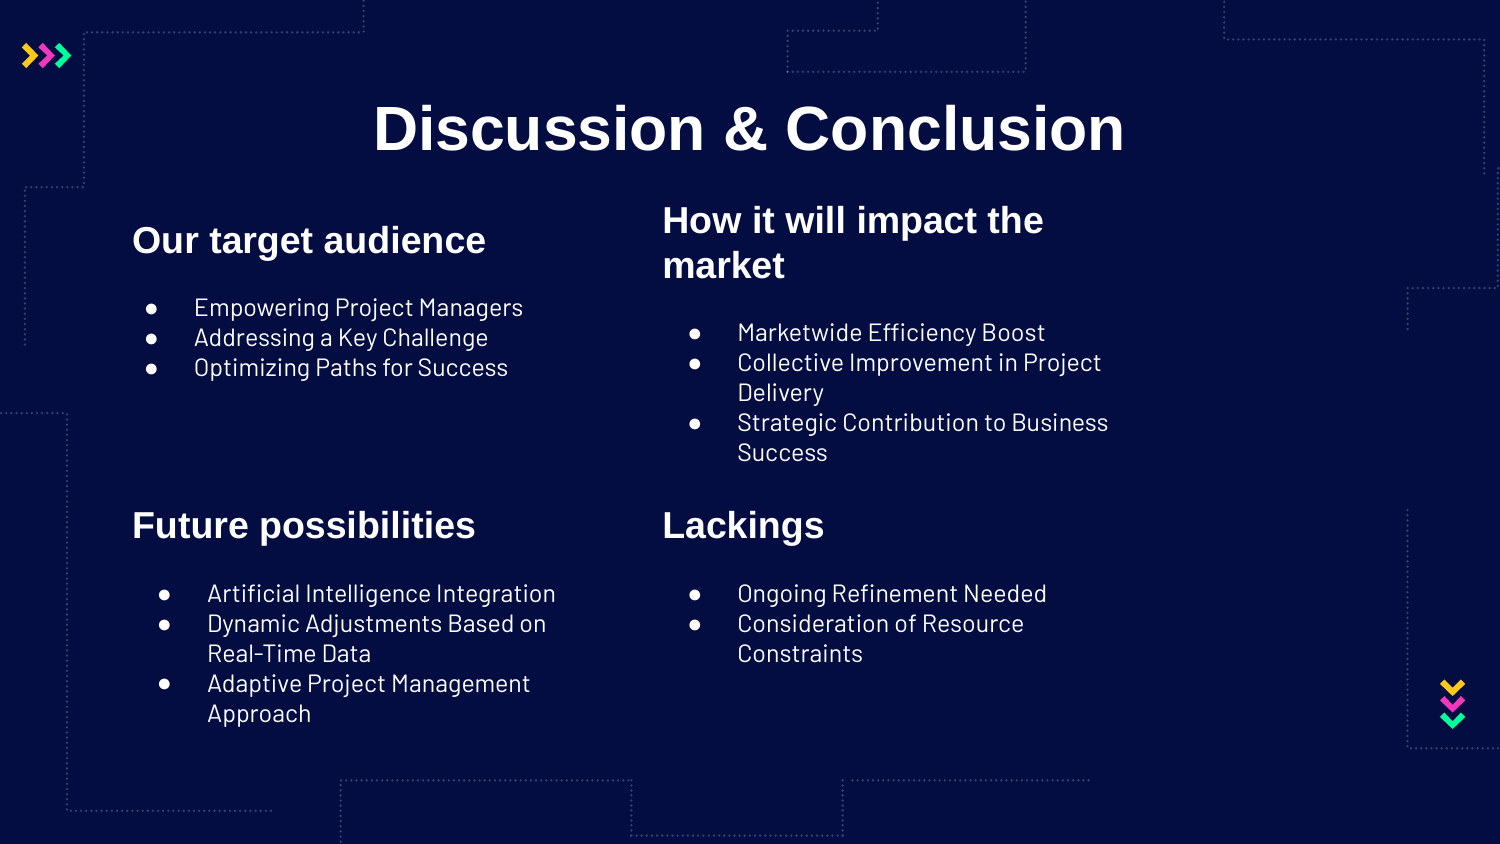

# Discussion & Conclusion
Our target audience
How it will impact the market
Empowering Project Managers
Addressing a Key Challenge
Optimizing Paths for Success
Marketwide Efficiency Boost
Collective Improvement in Project Delivery
Strategic Contribution to Business Success
Future possibilities
Lackings
Artificial Intelligence Integration
Dynamic Adjustments Based on Real-Time Data
Adaptive Project Management Approach
Ongoing Refinement Needed
Consideration of Resource Constraints